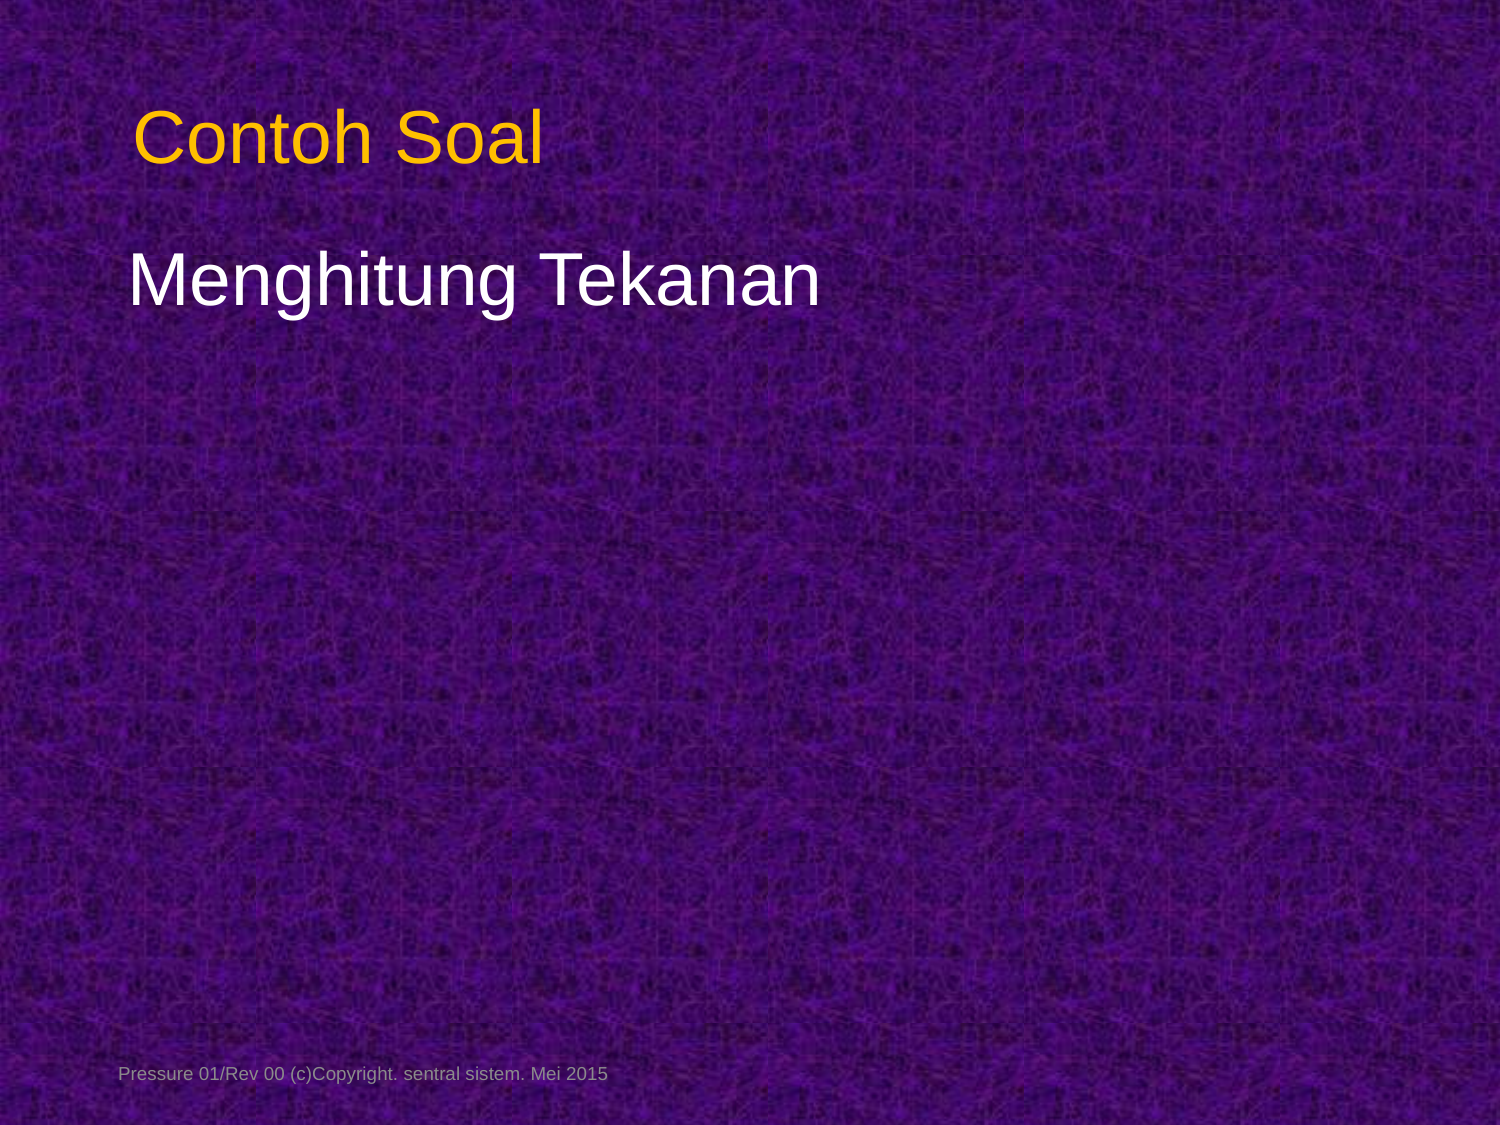

# Contoh Soal
Menghitung Tekanan

Pressure 01/Rev 00 (c)Copyright. sentral sistem. Mei 2015